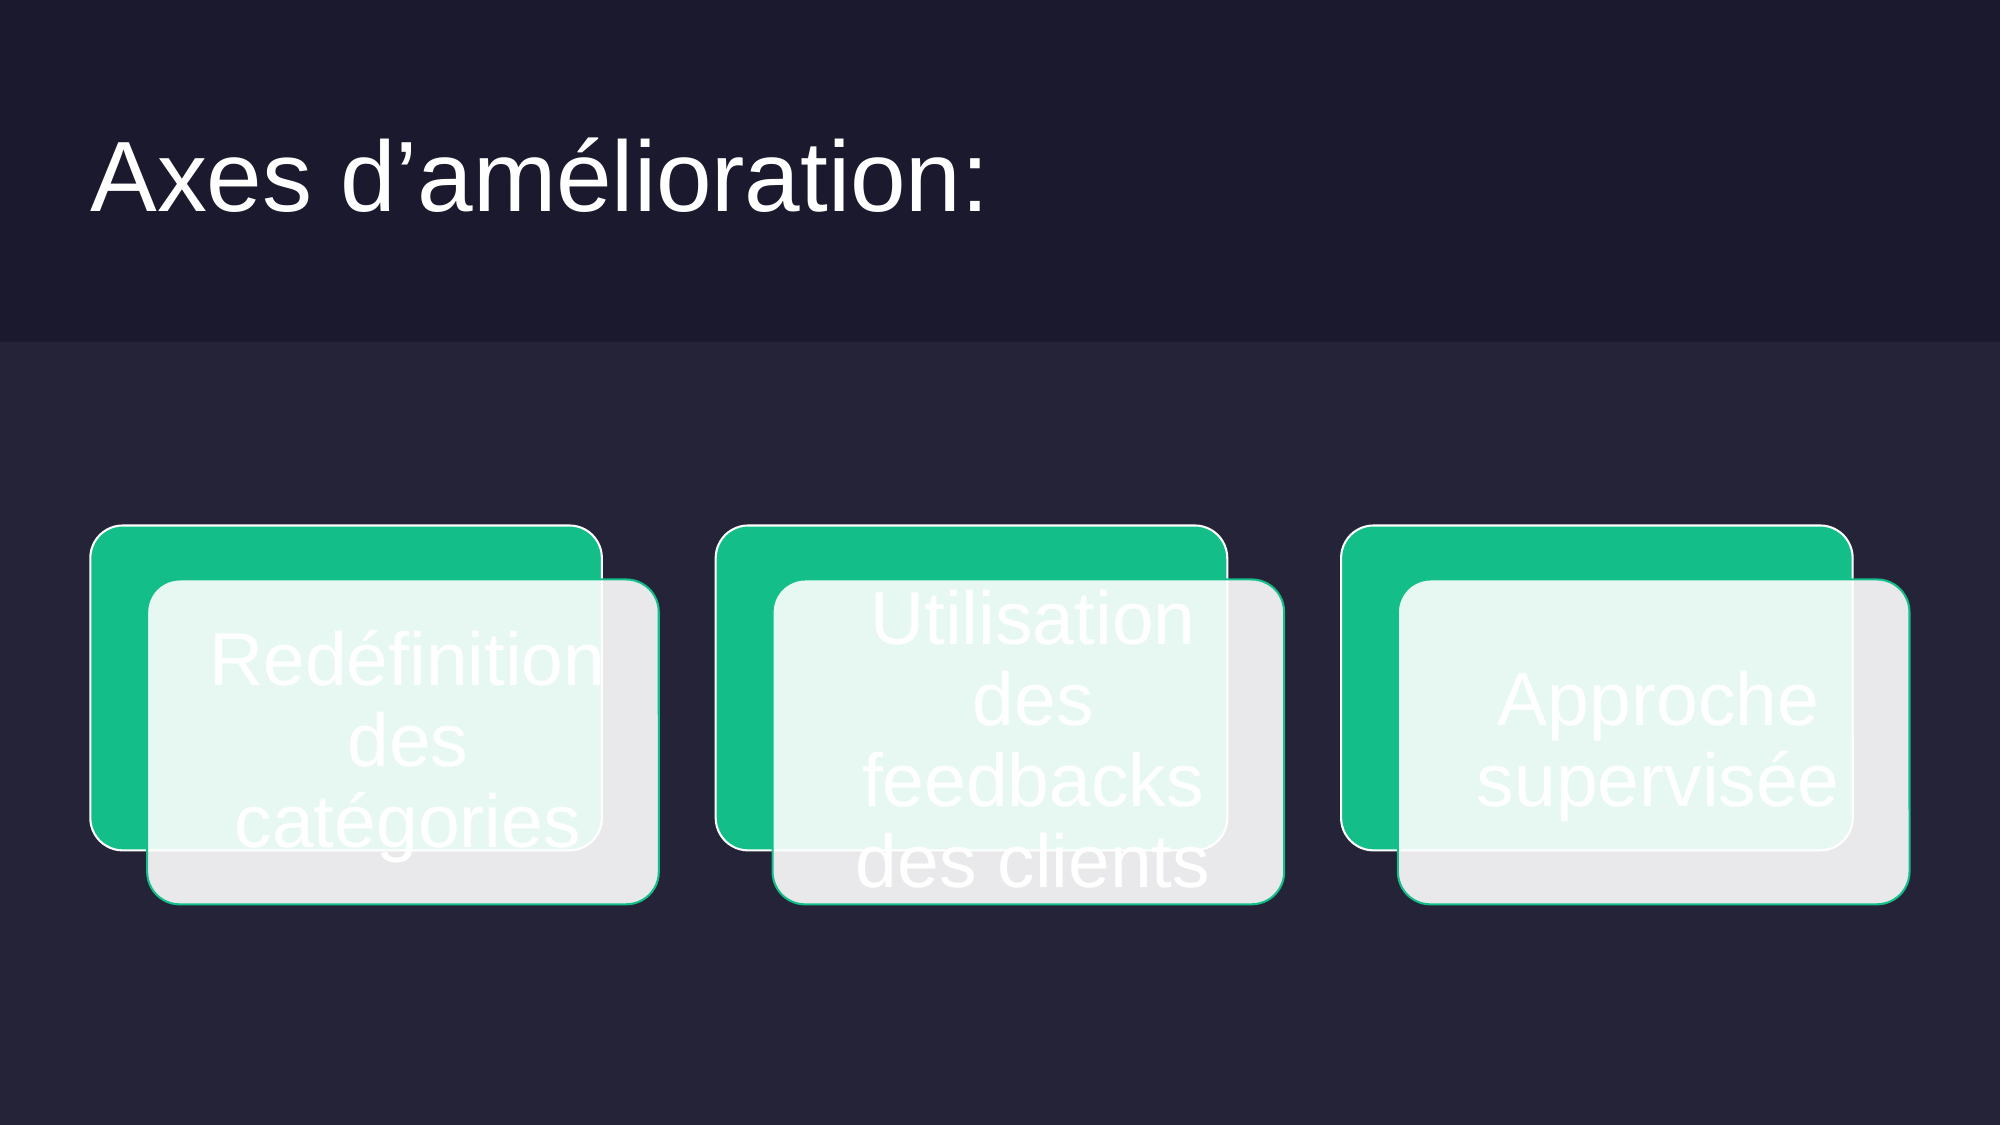

# Axes d’amélioration:

Redéfinition des catégories
Utilisation des feedbacks des clients
Approche supervisée